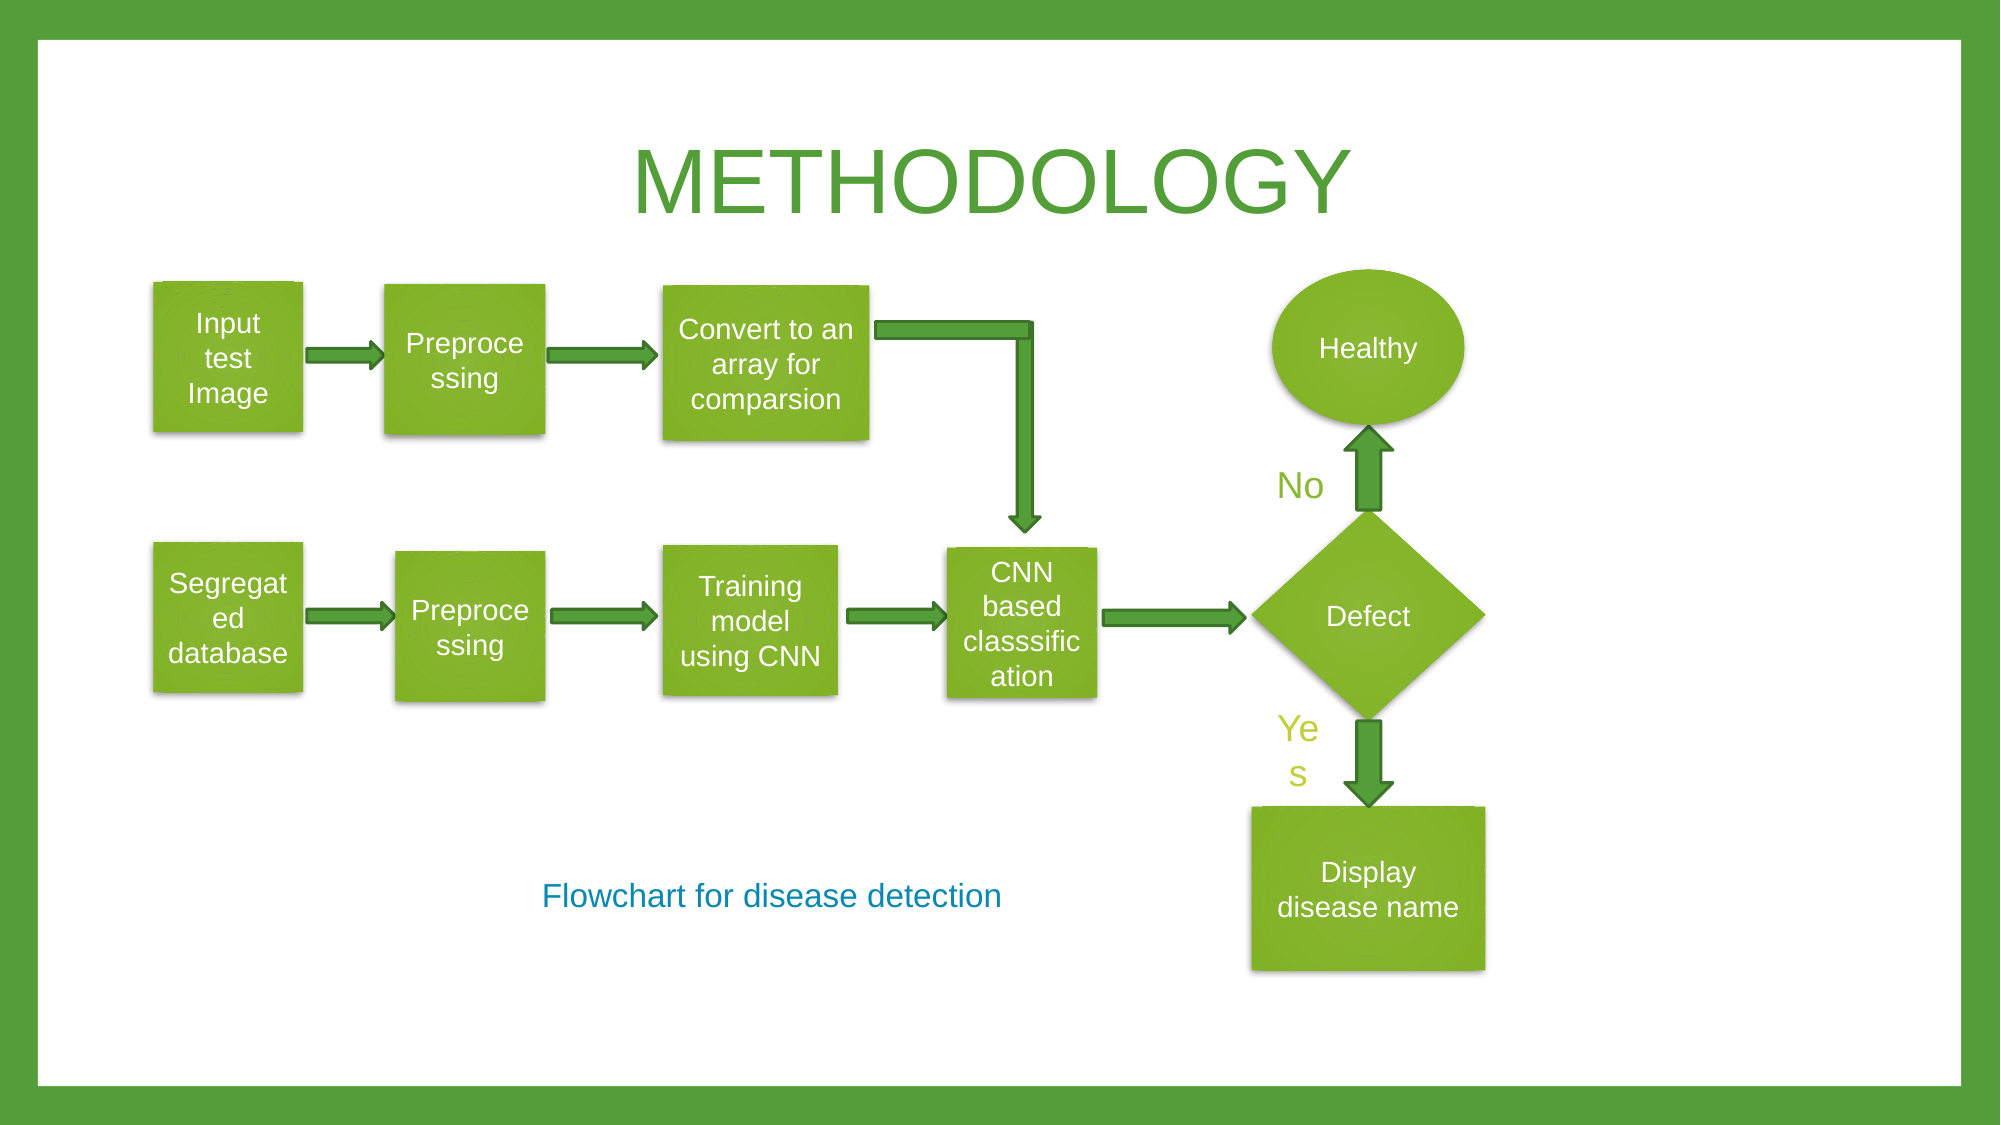

# METHODOLOGY
yes
Healthy
Input test Image
Preprocessing
Convert to an array for comparsion

No

Defect
Segregated database
Training model using CNN
CNN based classsification
Preprocessing

Yes

Display disease name
Flowchart for disease detection